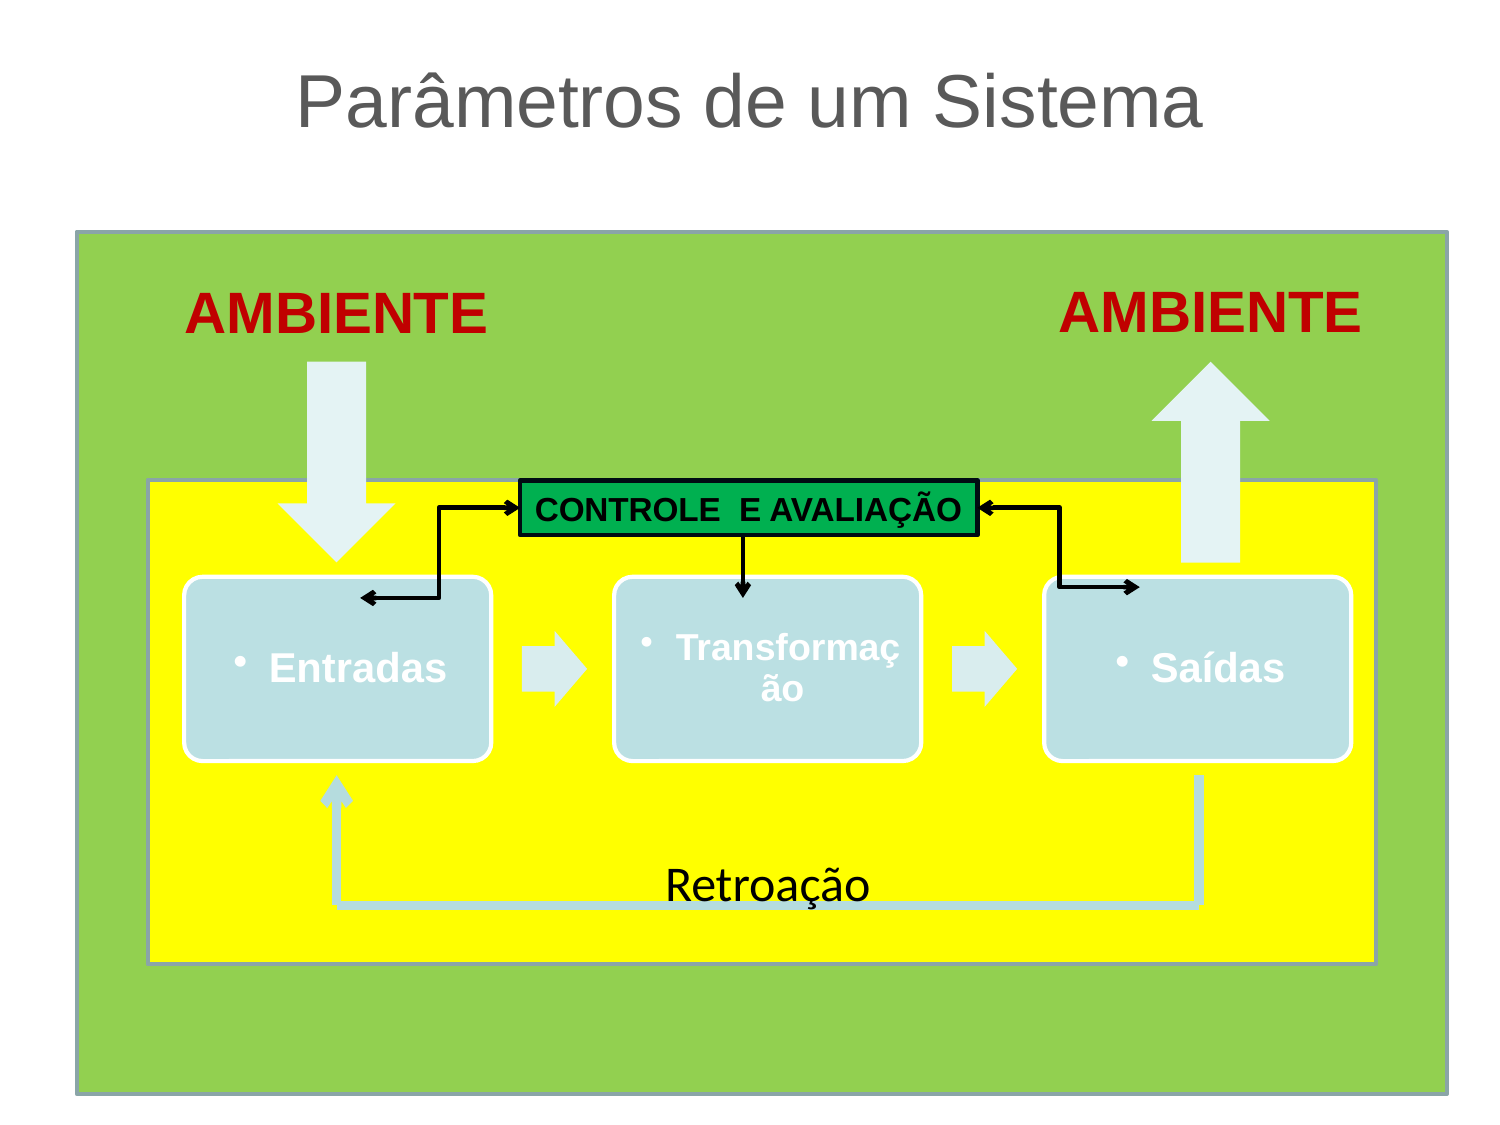

# Parâmetros de um Sistema

Entradas

Transformação

Saídas

Retroação
AMBIENTE
AMBIENTE

CONTROLE  E AVALIAÇÃO